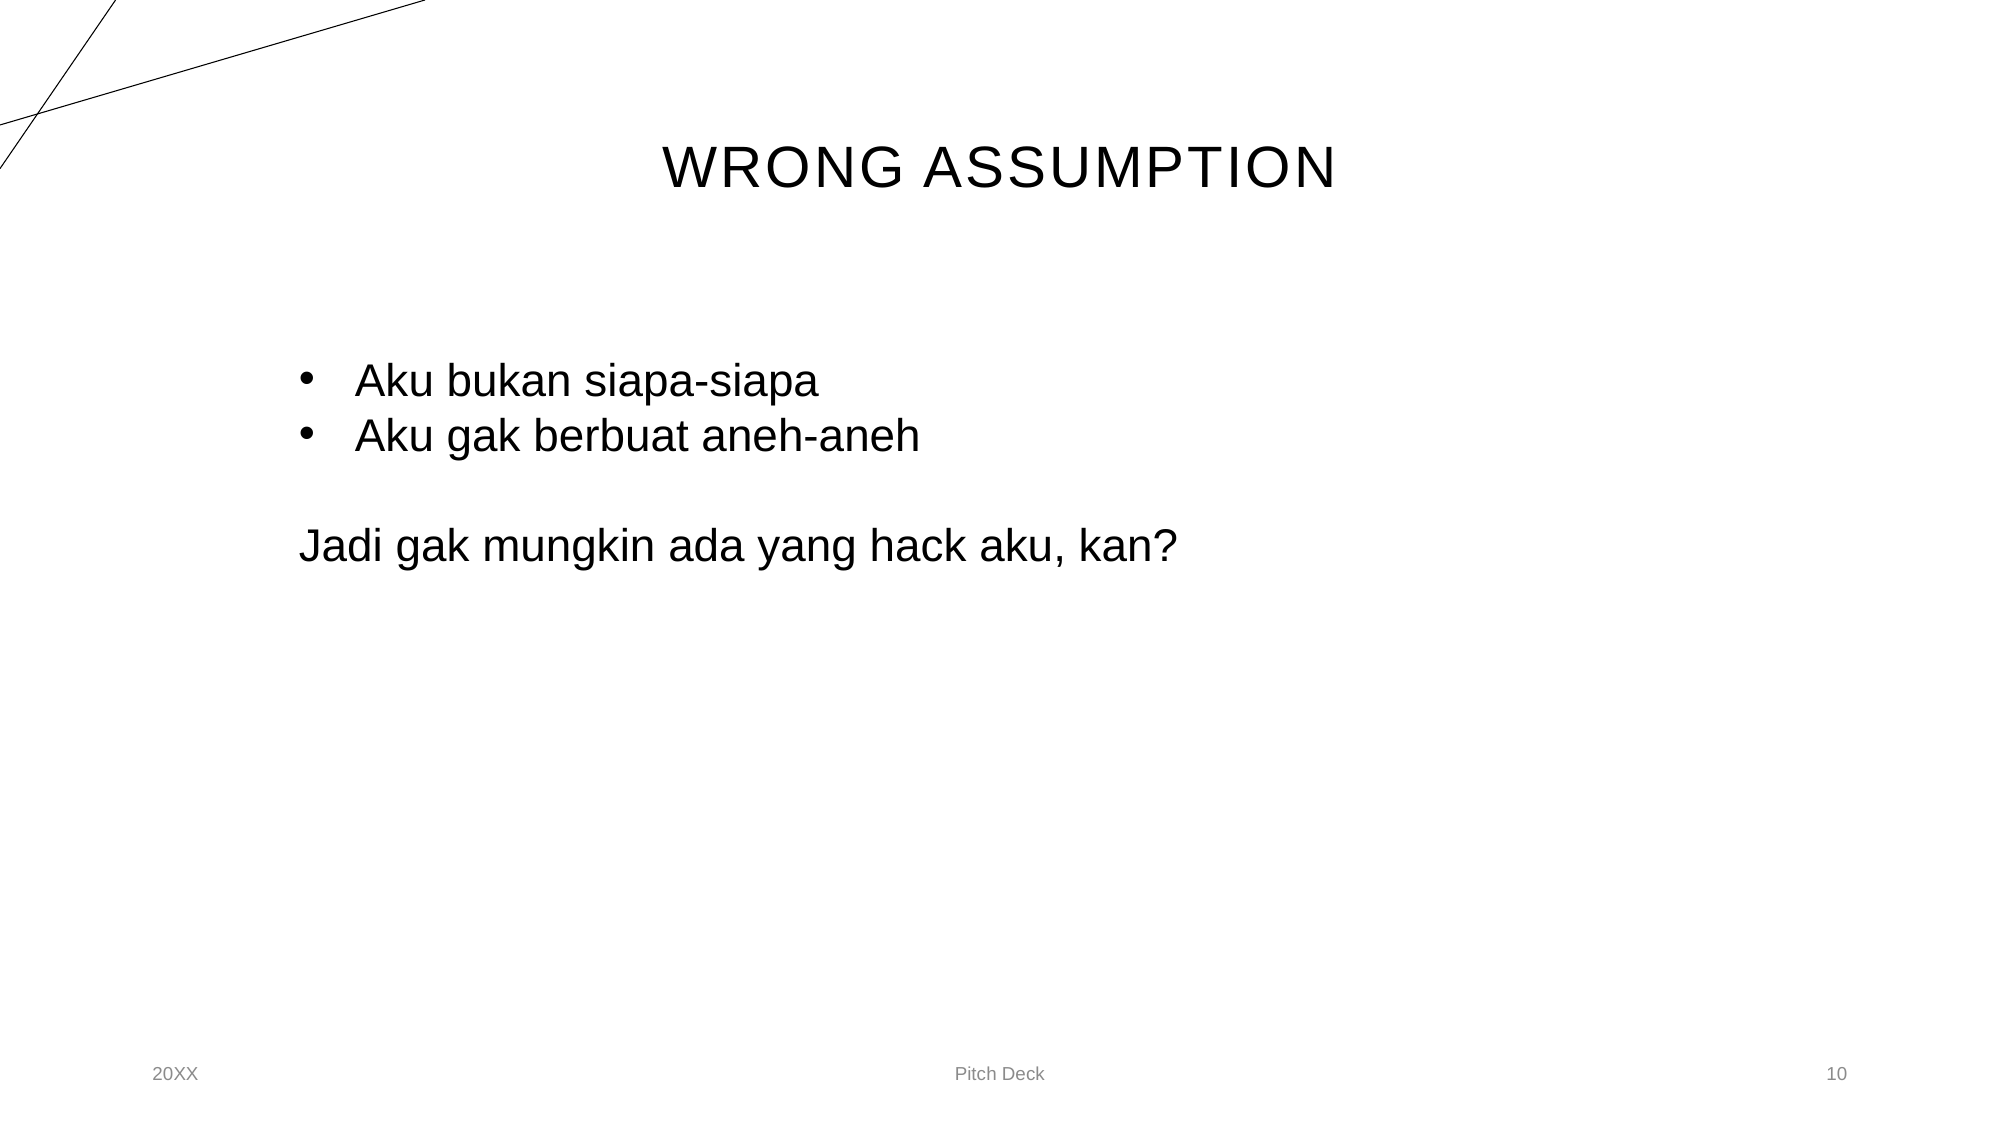

# Wrong assumption
Aku bukan siapa-siapa
Aku gak berbuat aneh-aneh

Jadi gak mungkin ada yang hack aku, kan?
20XX
Pitch Deck
10